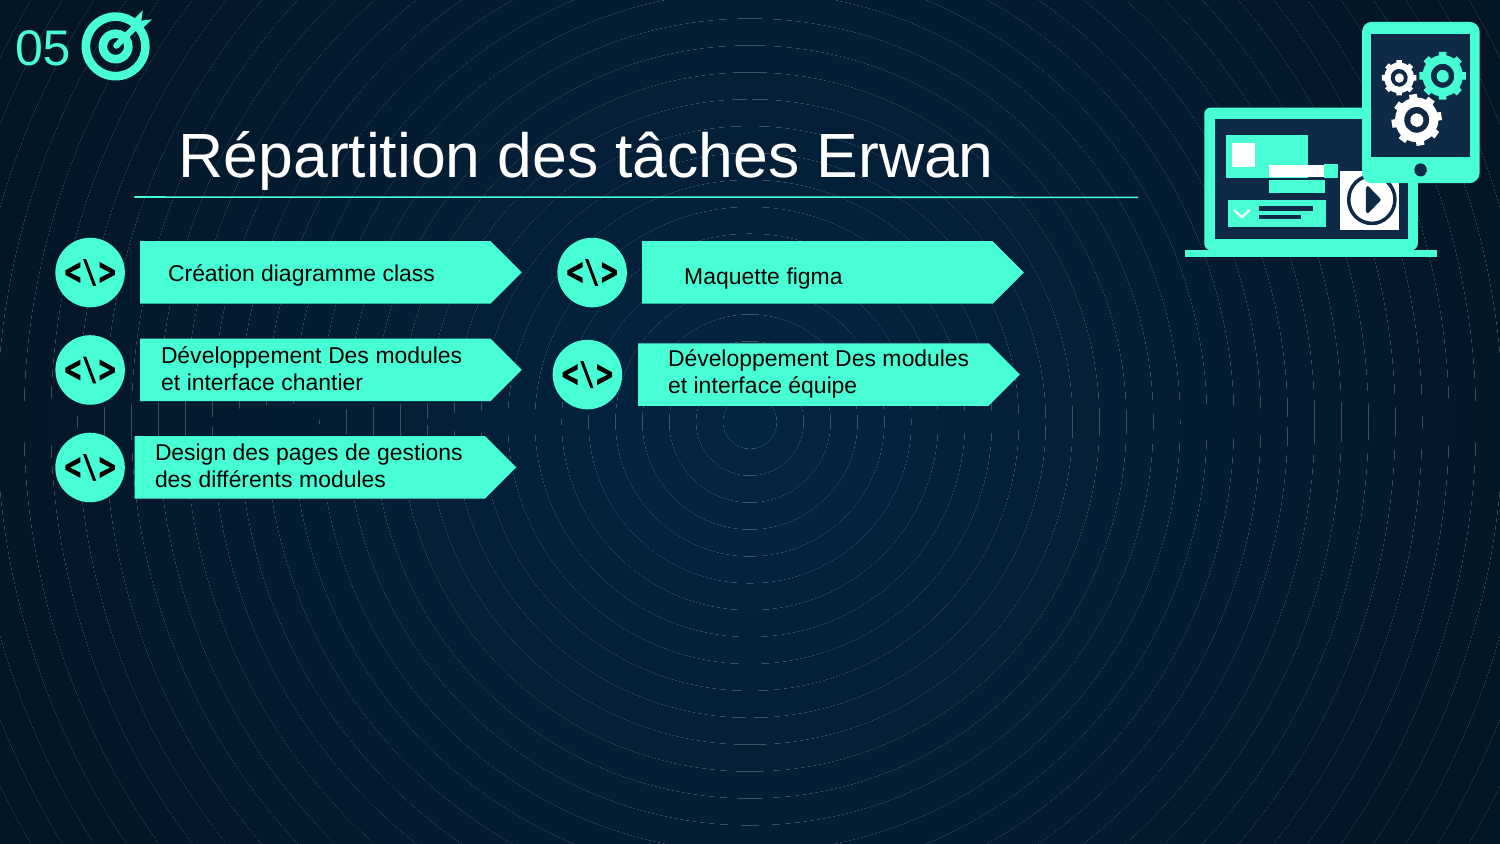

05

Répartition des tâches Erwan

# Maquette figma

Création diagramme class

Développement Des modules et interface chantier
Développement Des modules et interface équipe

Design des pages de gestions des différents modules